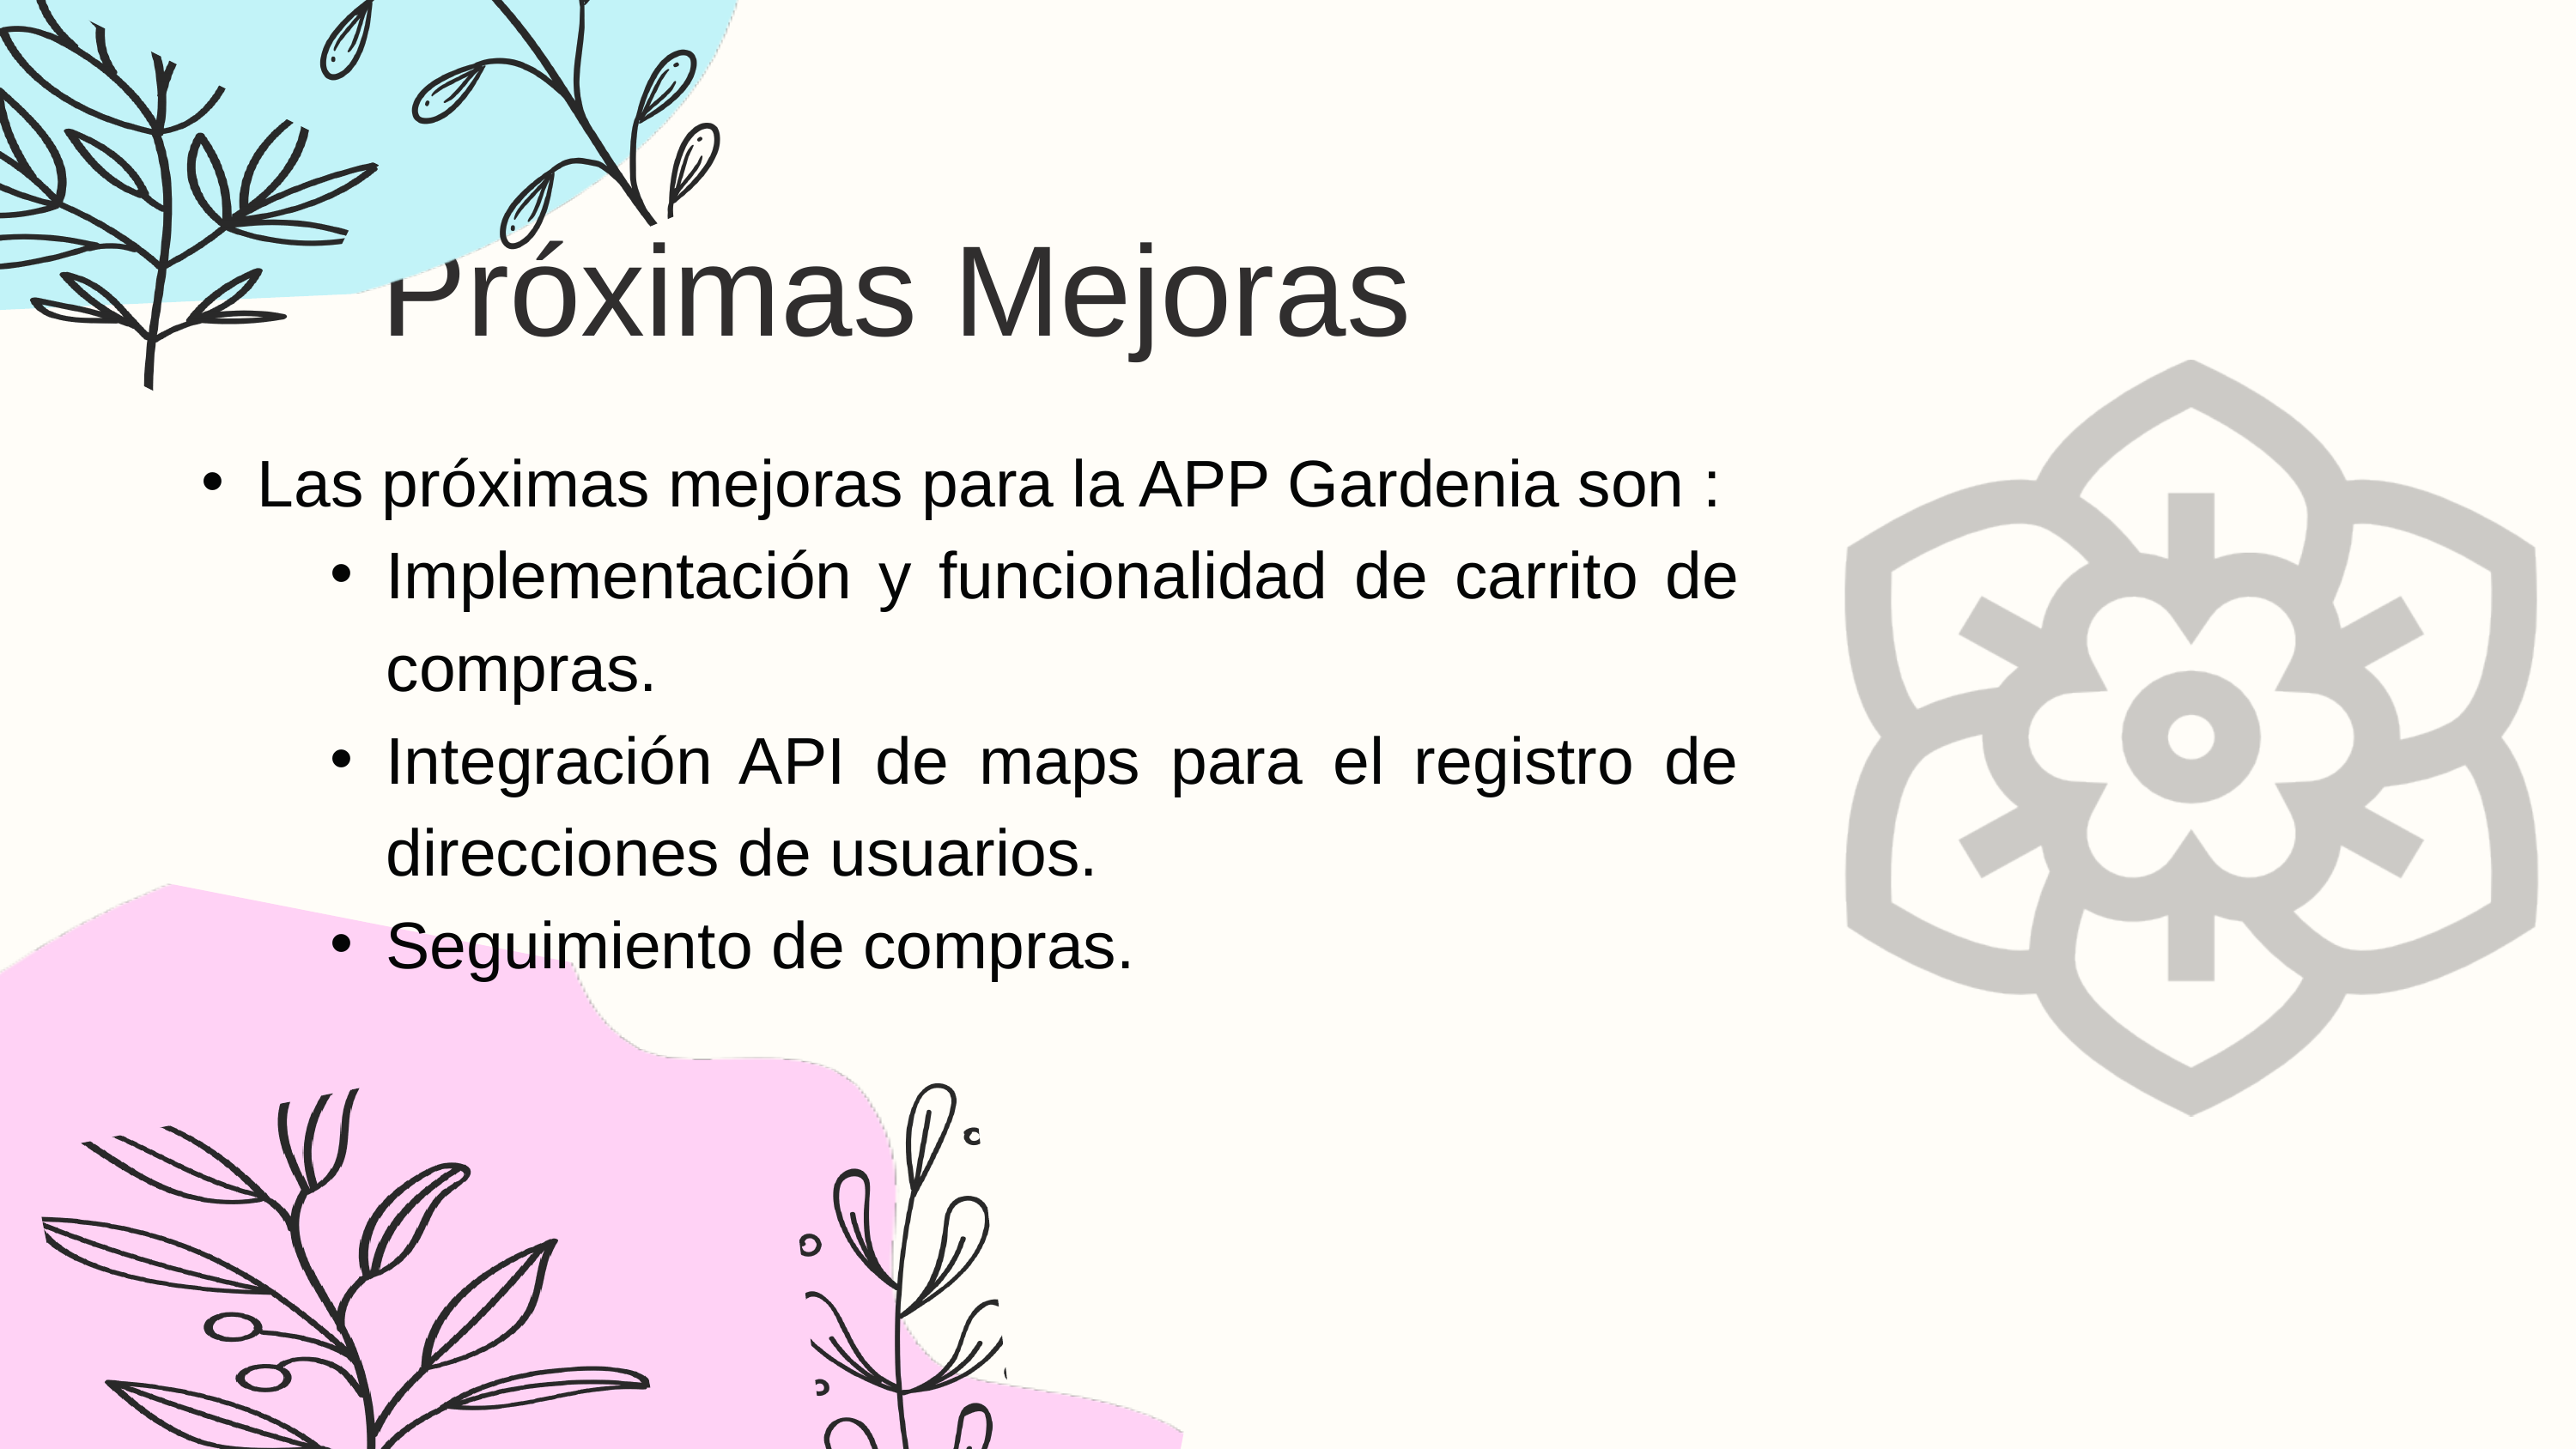

Próximas Mejoras

Las próximas mejoras para la APP Gardenia son :
Implementación y funcionalidad de carrito de compras.
Integración API de maps para el registro de direcciones de usuarios.
Seguimiento de compras.